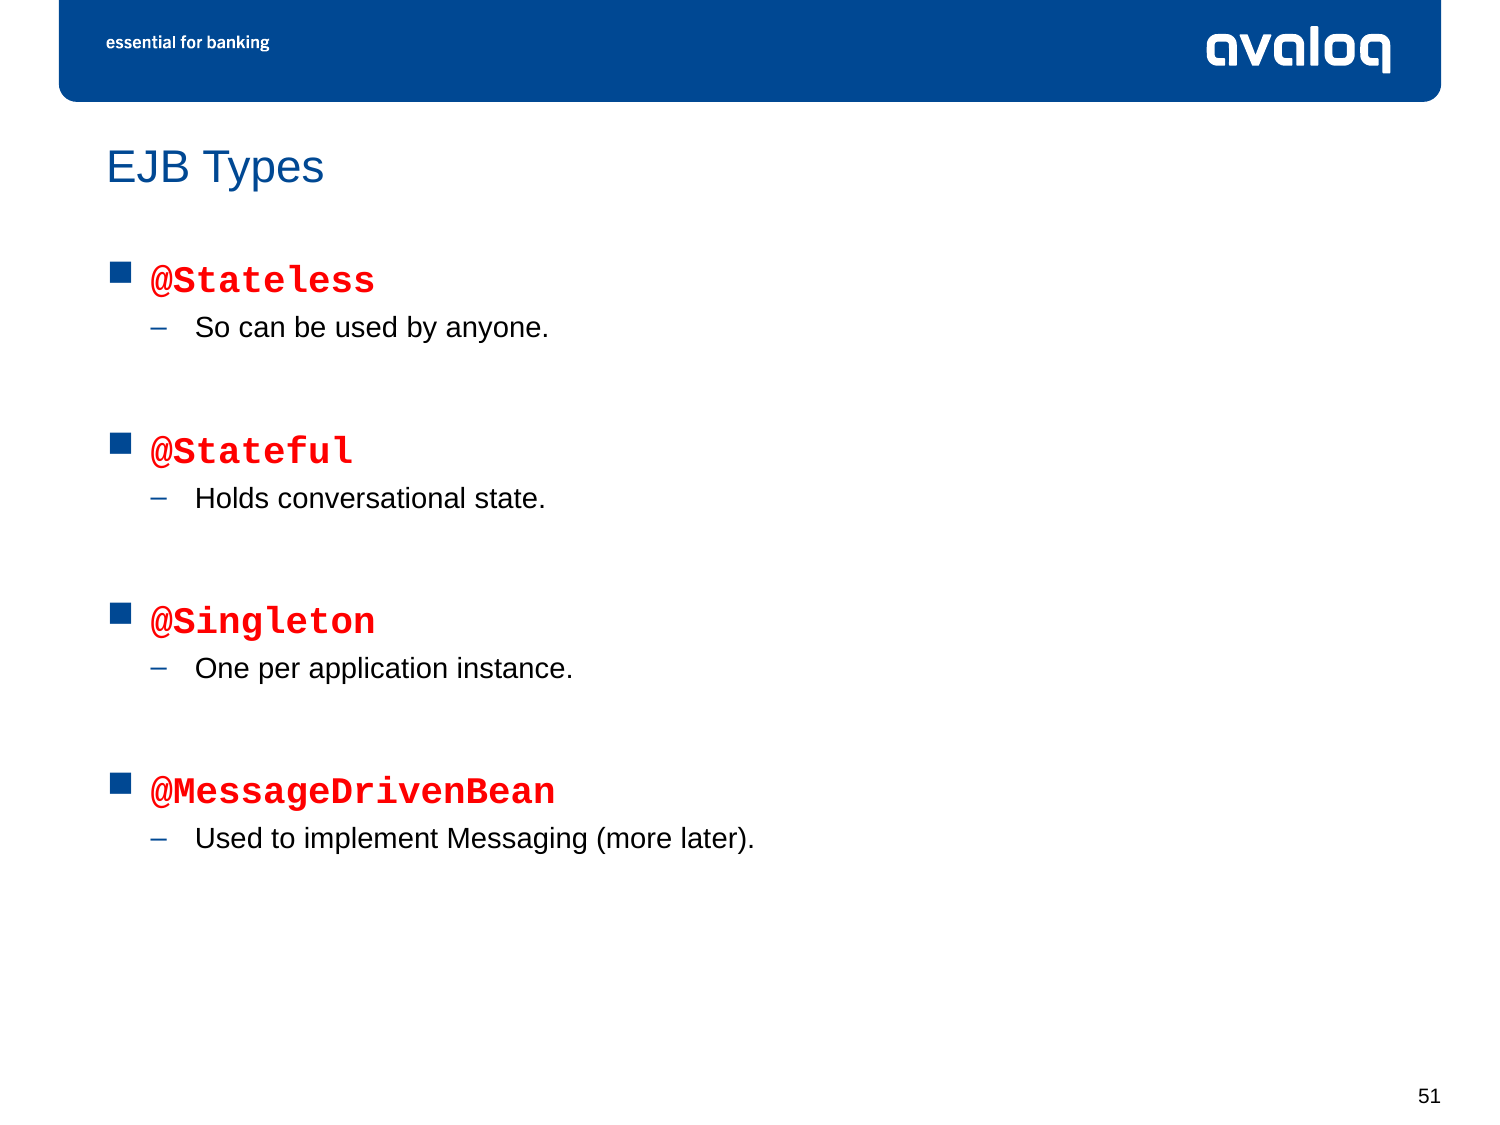

# EJB Types
@Stateless
So can be used by anyone.

@Stateful
Holds conversational state.

@Singleton
One per application instance.

@MessageDrivenBean
Used to implement Messaging (more later).
51